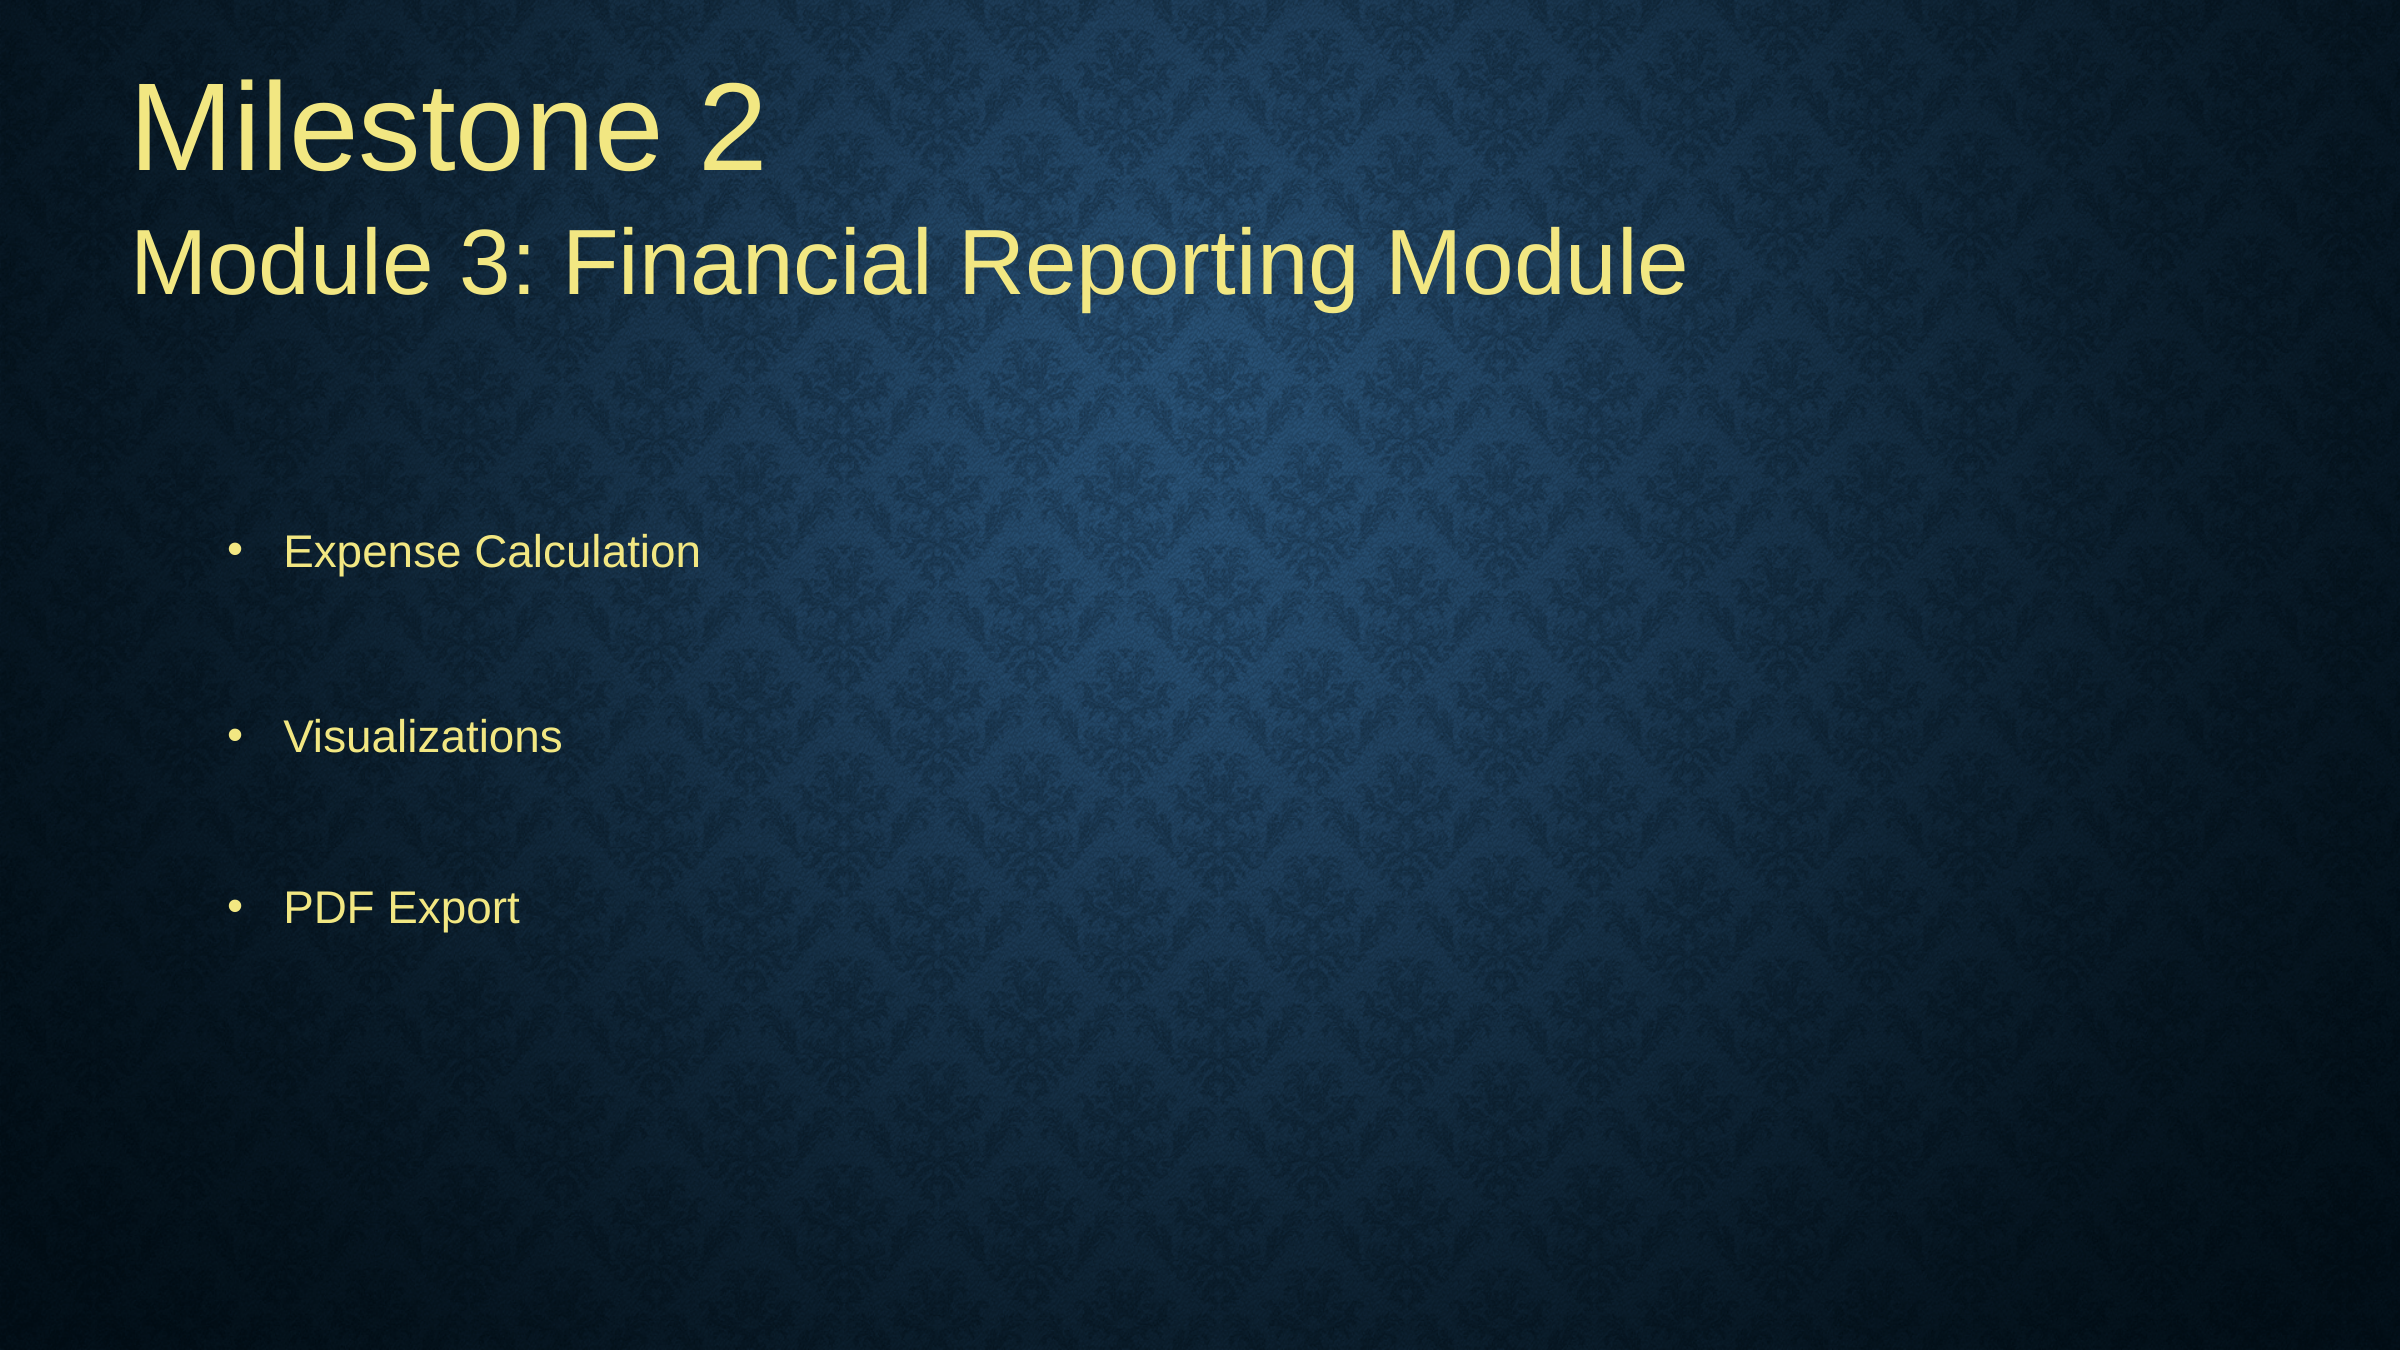

Milestone 2
Module 3: Financial Reporting Module

Expense Calculation
Visualizations
PDF Export